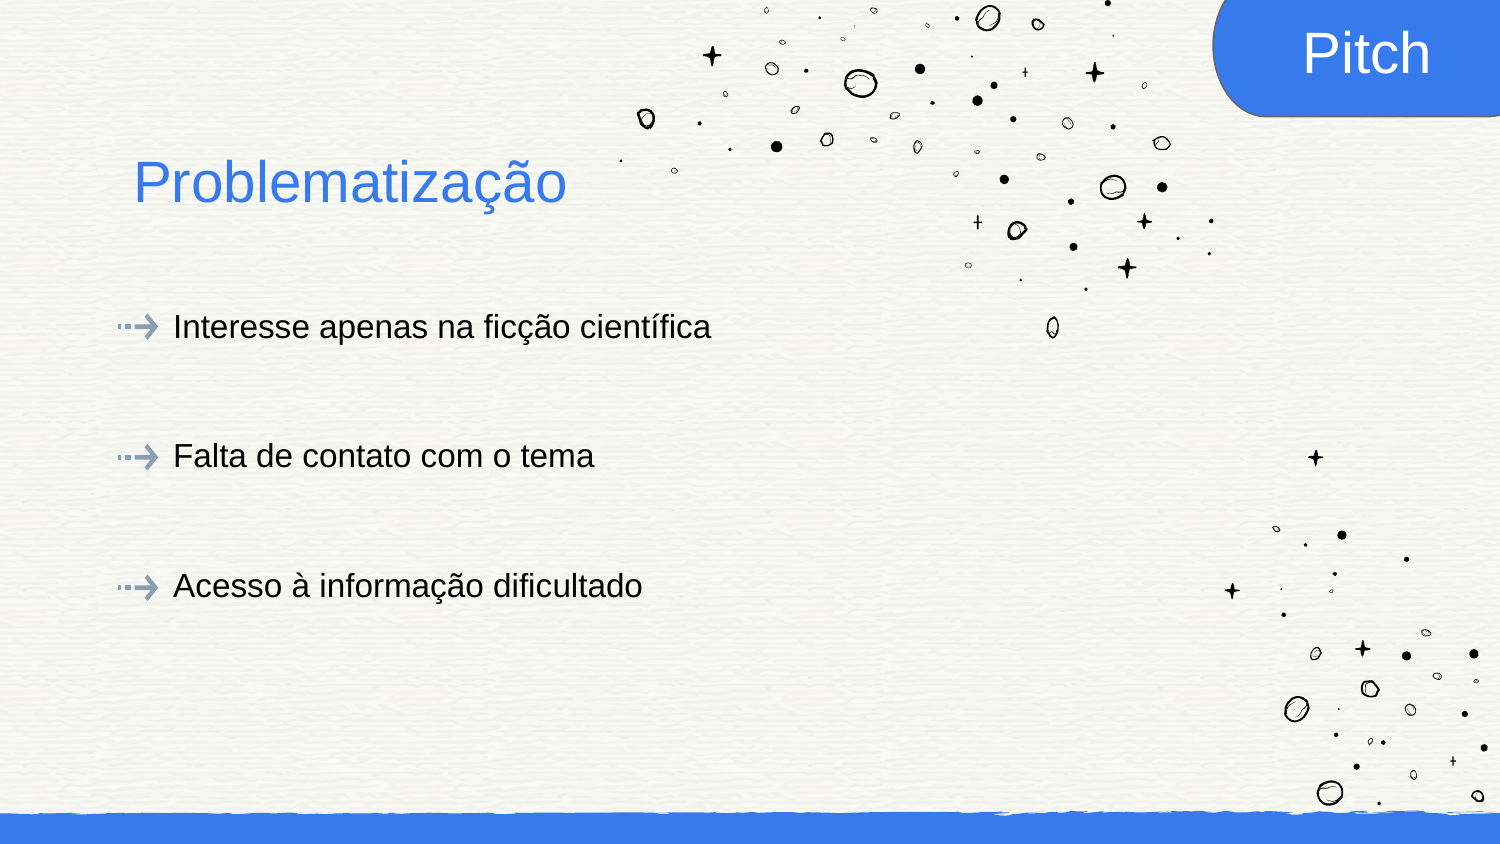

Pitch
# Problematização
Interesse apenas na ficção científica

Falta de contato com o tema

Acesso à informação dificultado